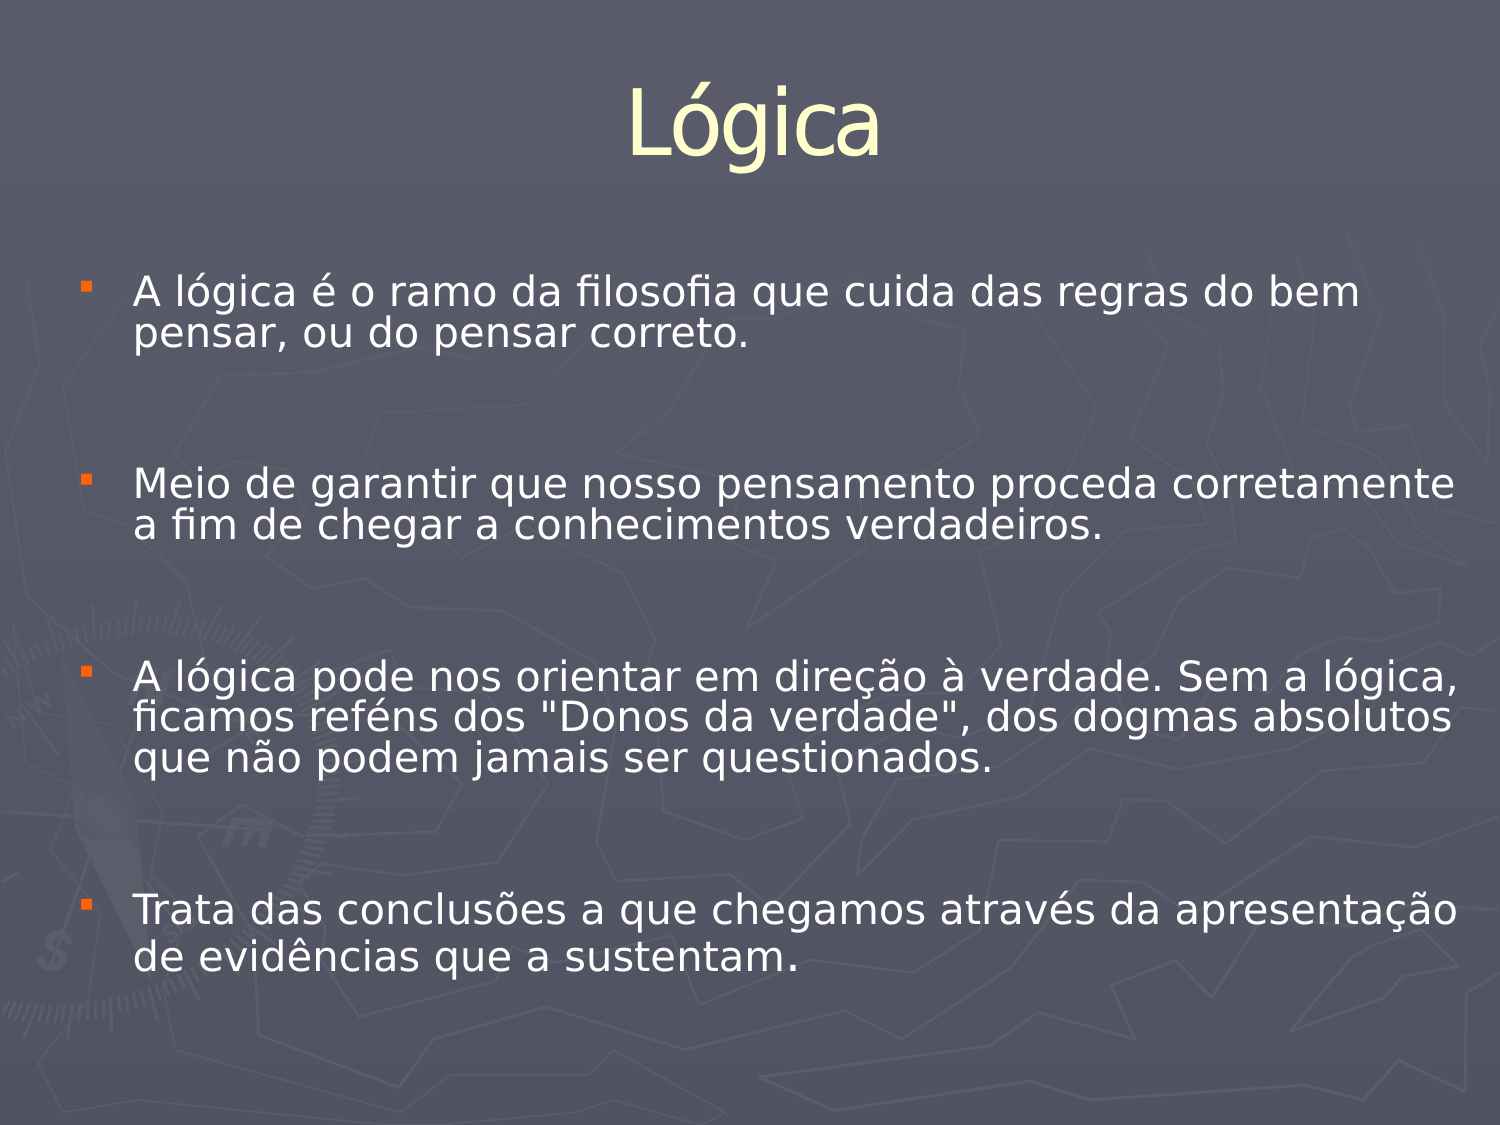

# Lógica
A lógica é o ramo da filosofia que cuida das regras do bem pensar, ou do pensar correto.

Meio de garantir que nosso pensamento proceda corretamente a fim de chegar a conhecimentos verdadeiros.

A lógica pode nos orientar em direção à verdade. Sem a lógica, ficamos reféns dos "Donos da verdade", dos dogmas absolutos que não podem jamais ser questionados.

Trata das conclusões a que chegamos através da apresentação de evidências que a sustentam.